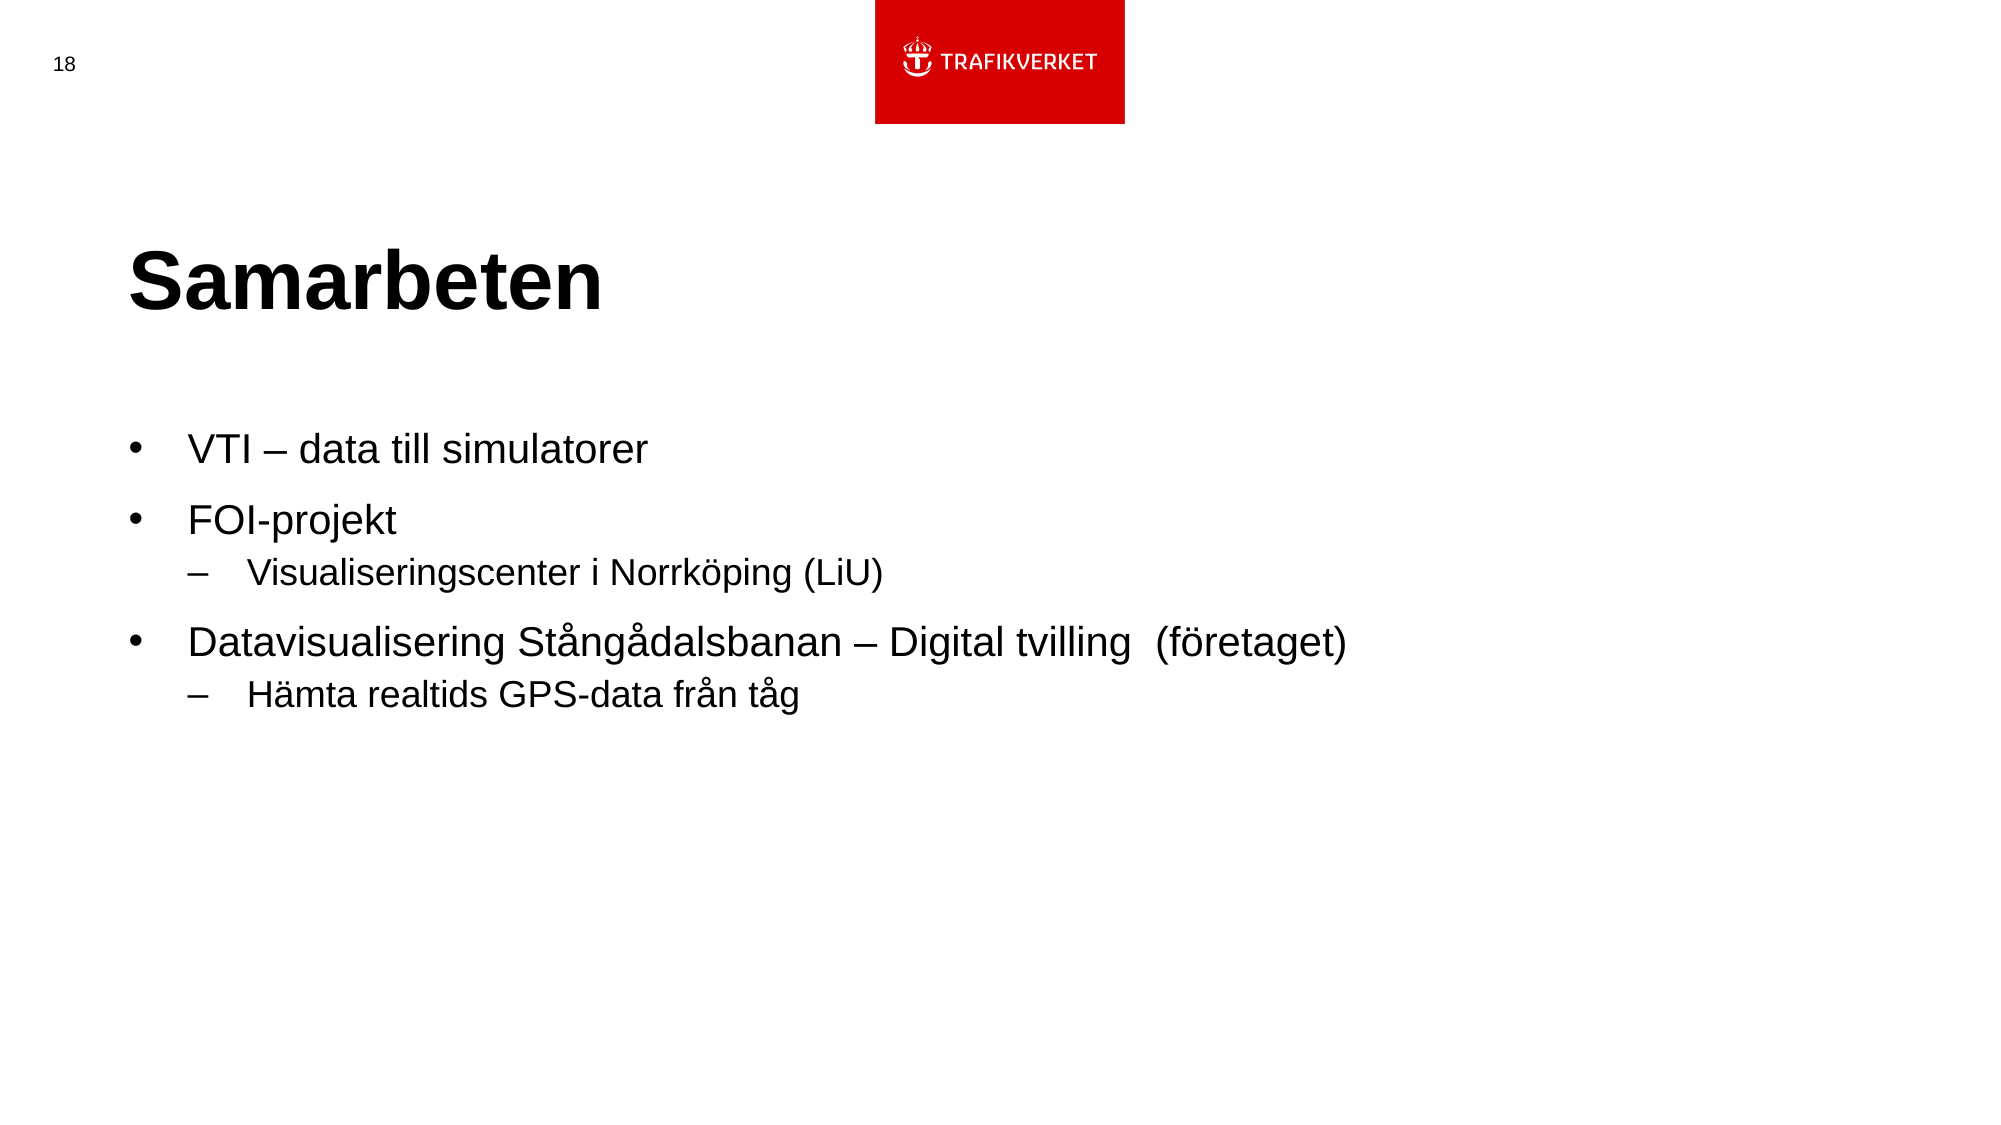

18

# Samarbeten
VTI – data till simulatorer
FOI-projekt
Visualiseringscenter i Norrköping (LiU)
Datavisualisering Stångådalsbanan – Digital tvilling  (företaget)
Hämta realtids GPS-data från tåg